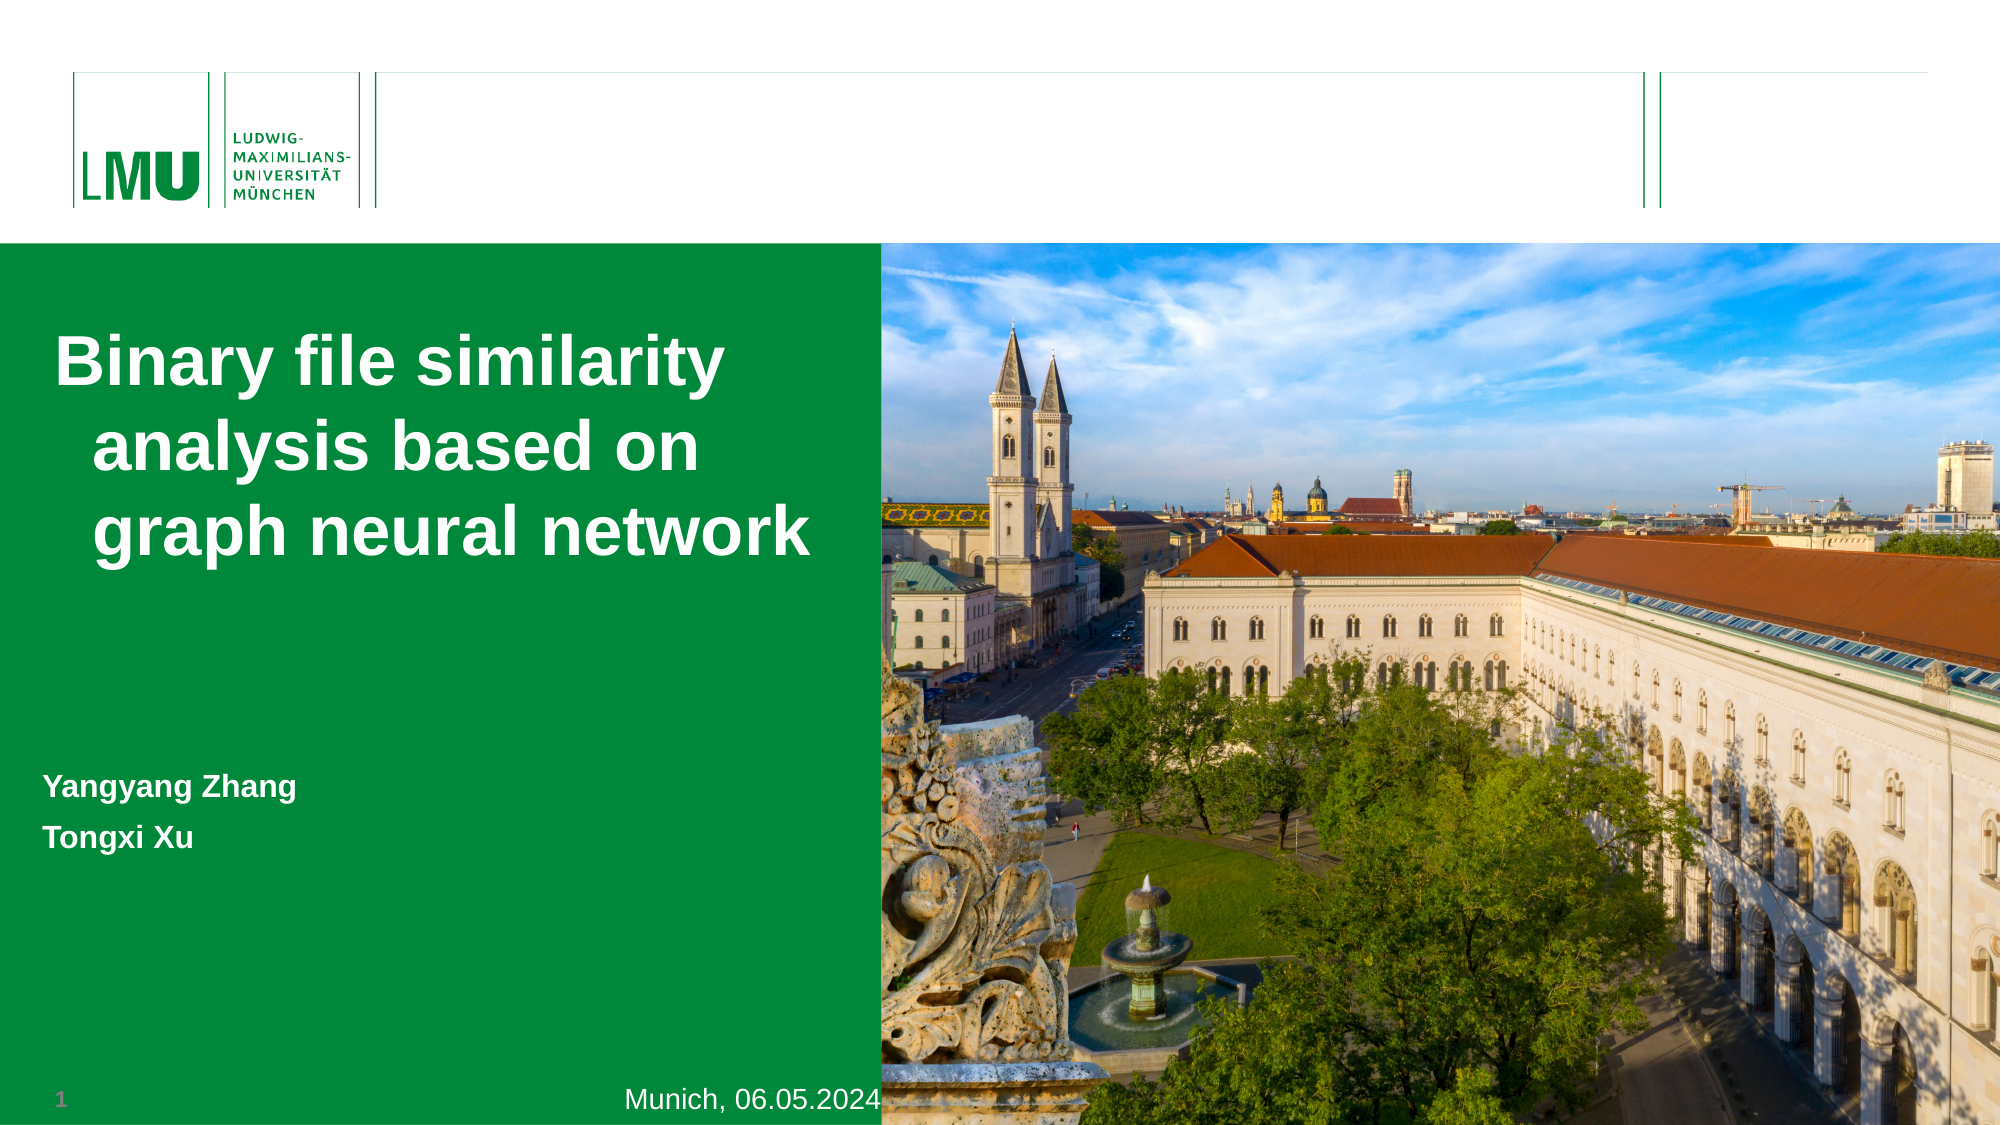

Binary file similarity analysis based on graph neural network
# Yangyang Zhang
Tongxi Xu
Munich, 06.05.2024
Automated Machine Learning for Multi-Label Classification
1